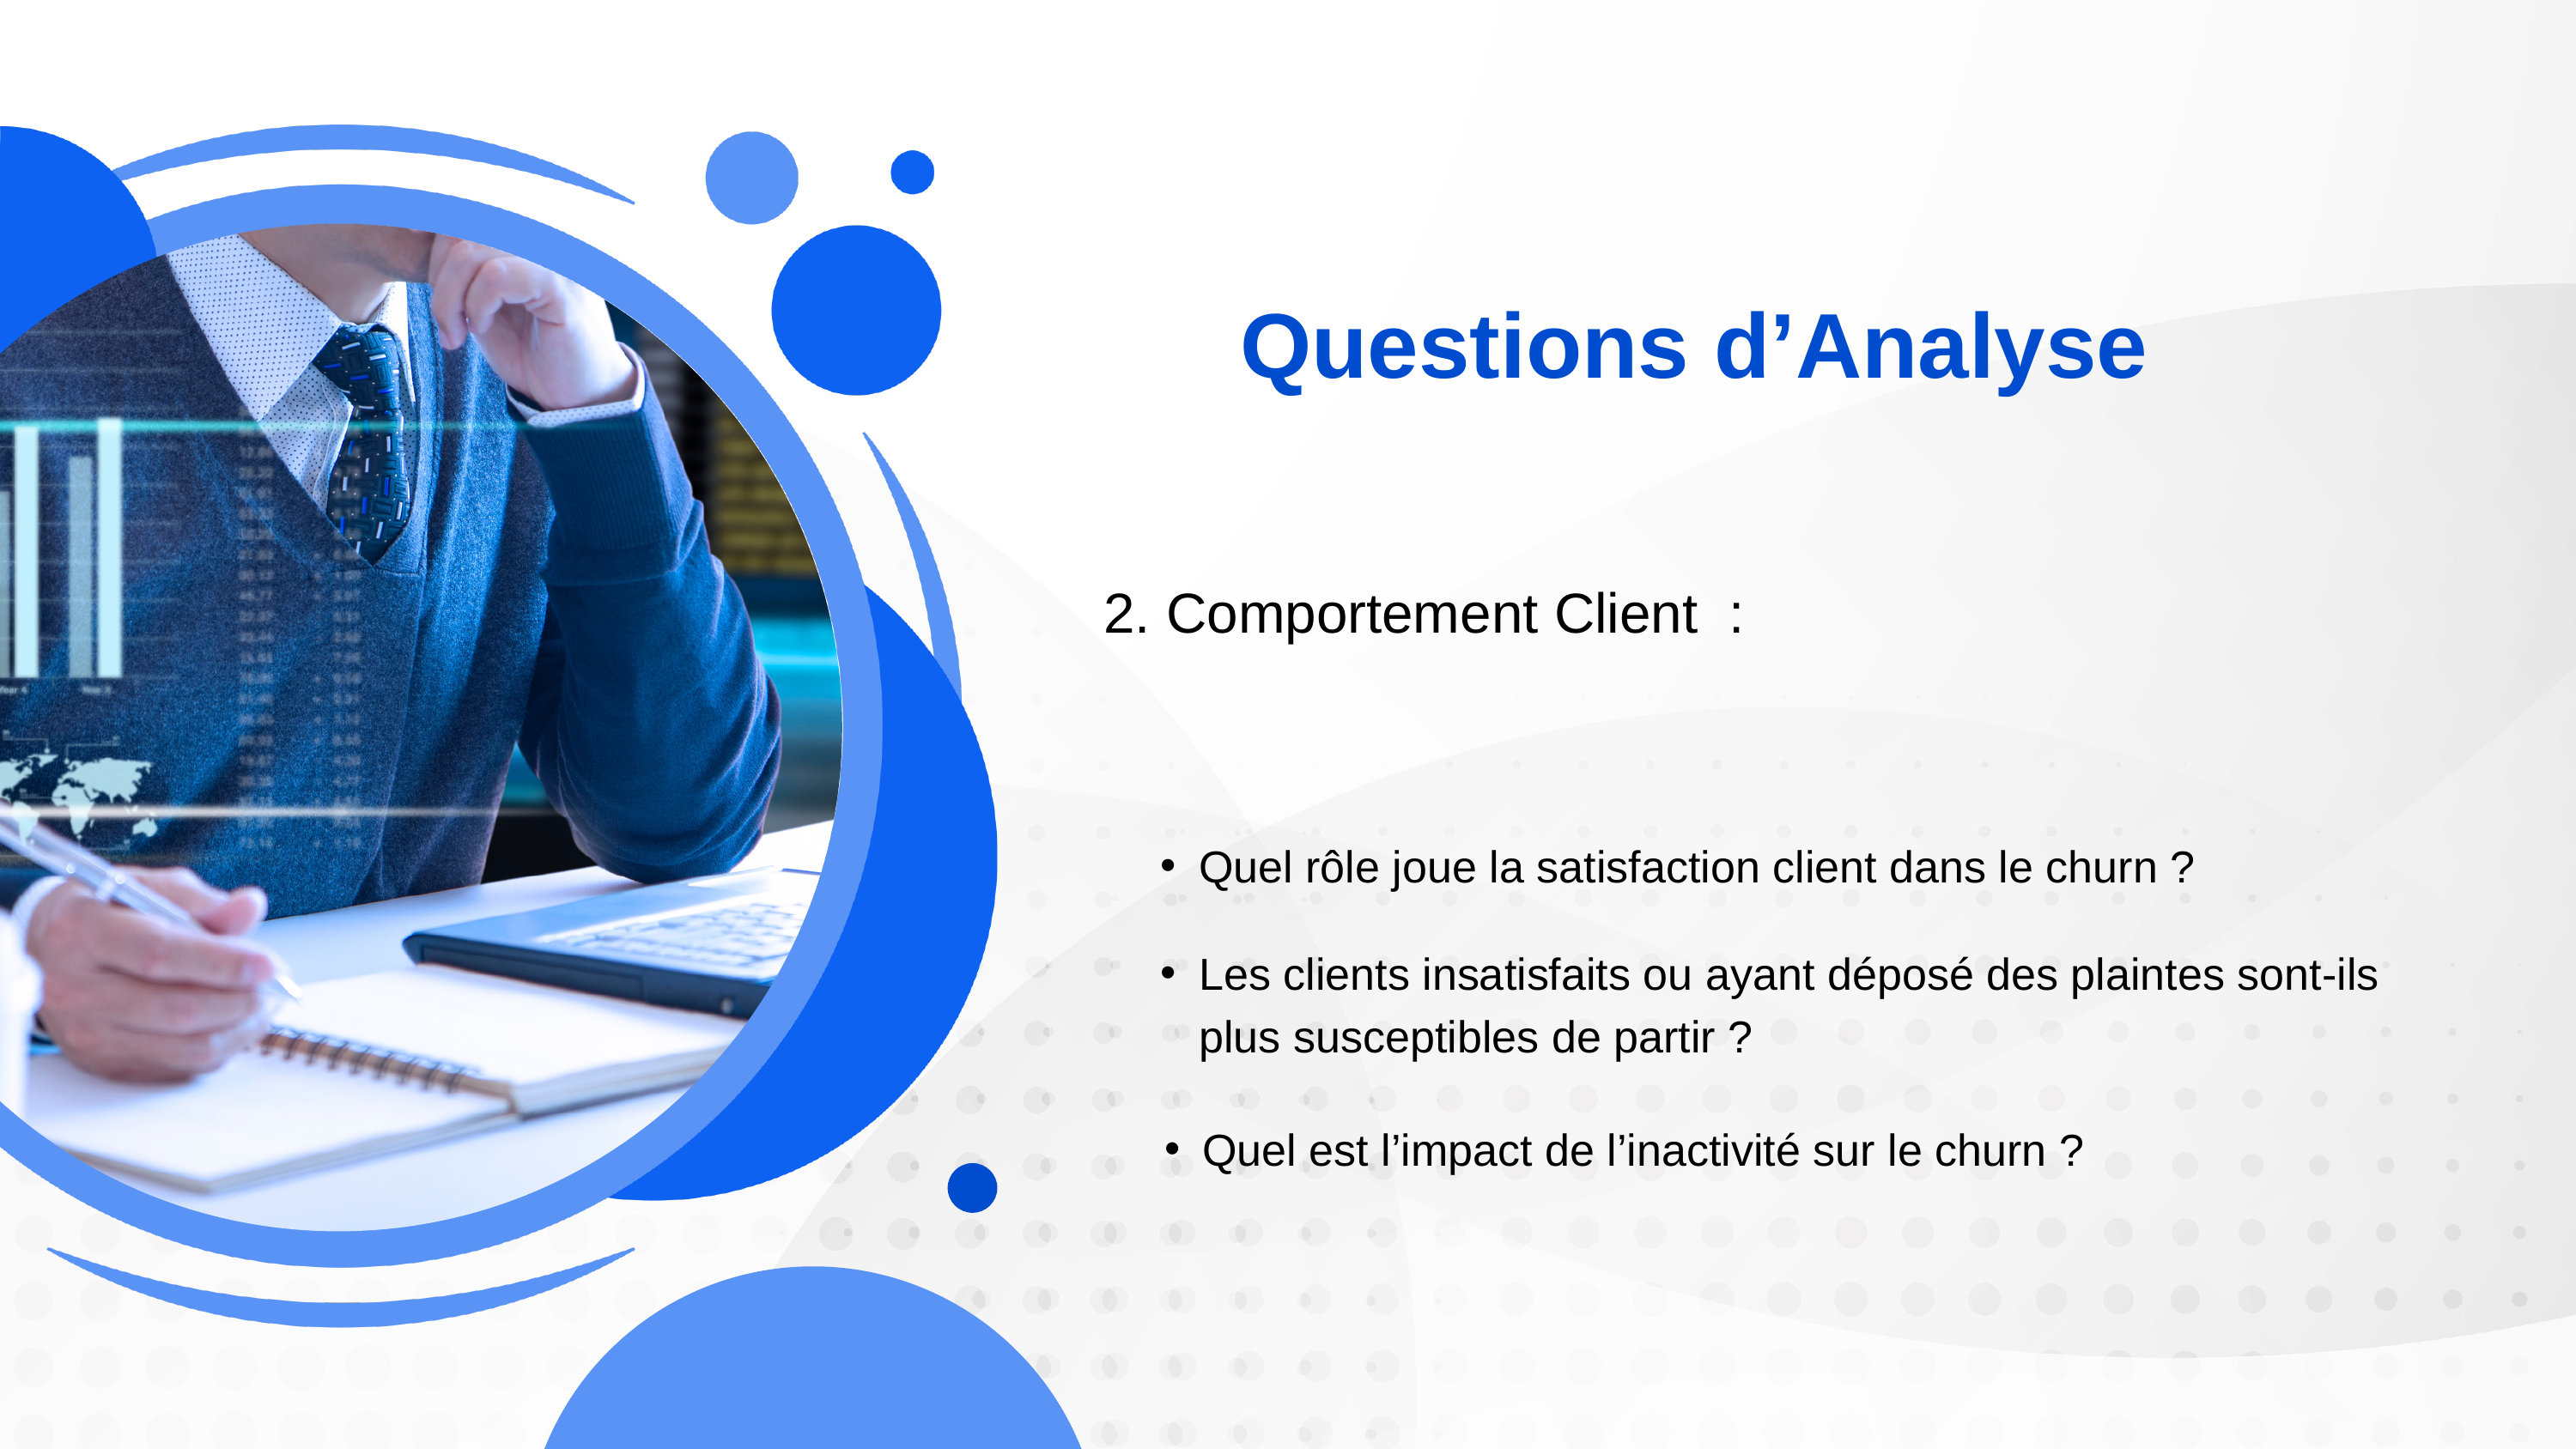

Questions d’Analyse
2. Comportement Client  :
Quel rôle joue la satisfaction client dans le churn ?
Les clients insatisfaits ou ayant déposé des plaintes sont-ils plus susceptibles de partir ?

Quel est l’impact de l’inactivité sur le churn ?